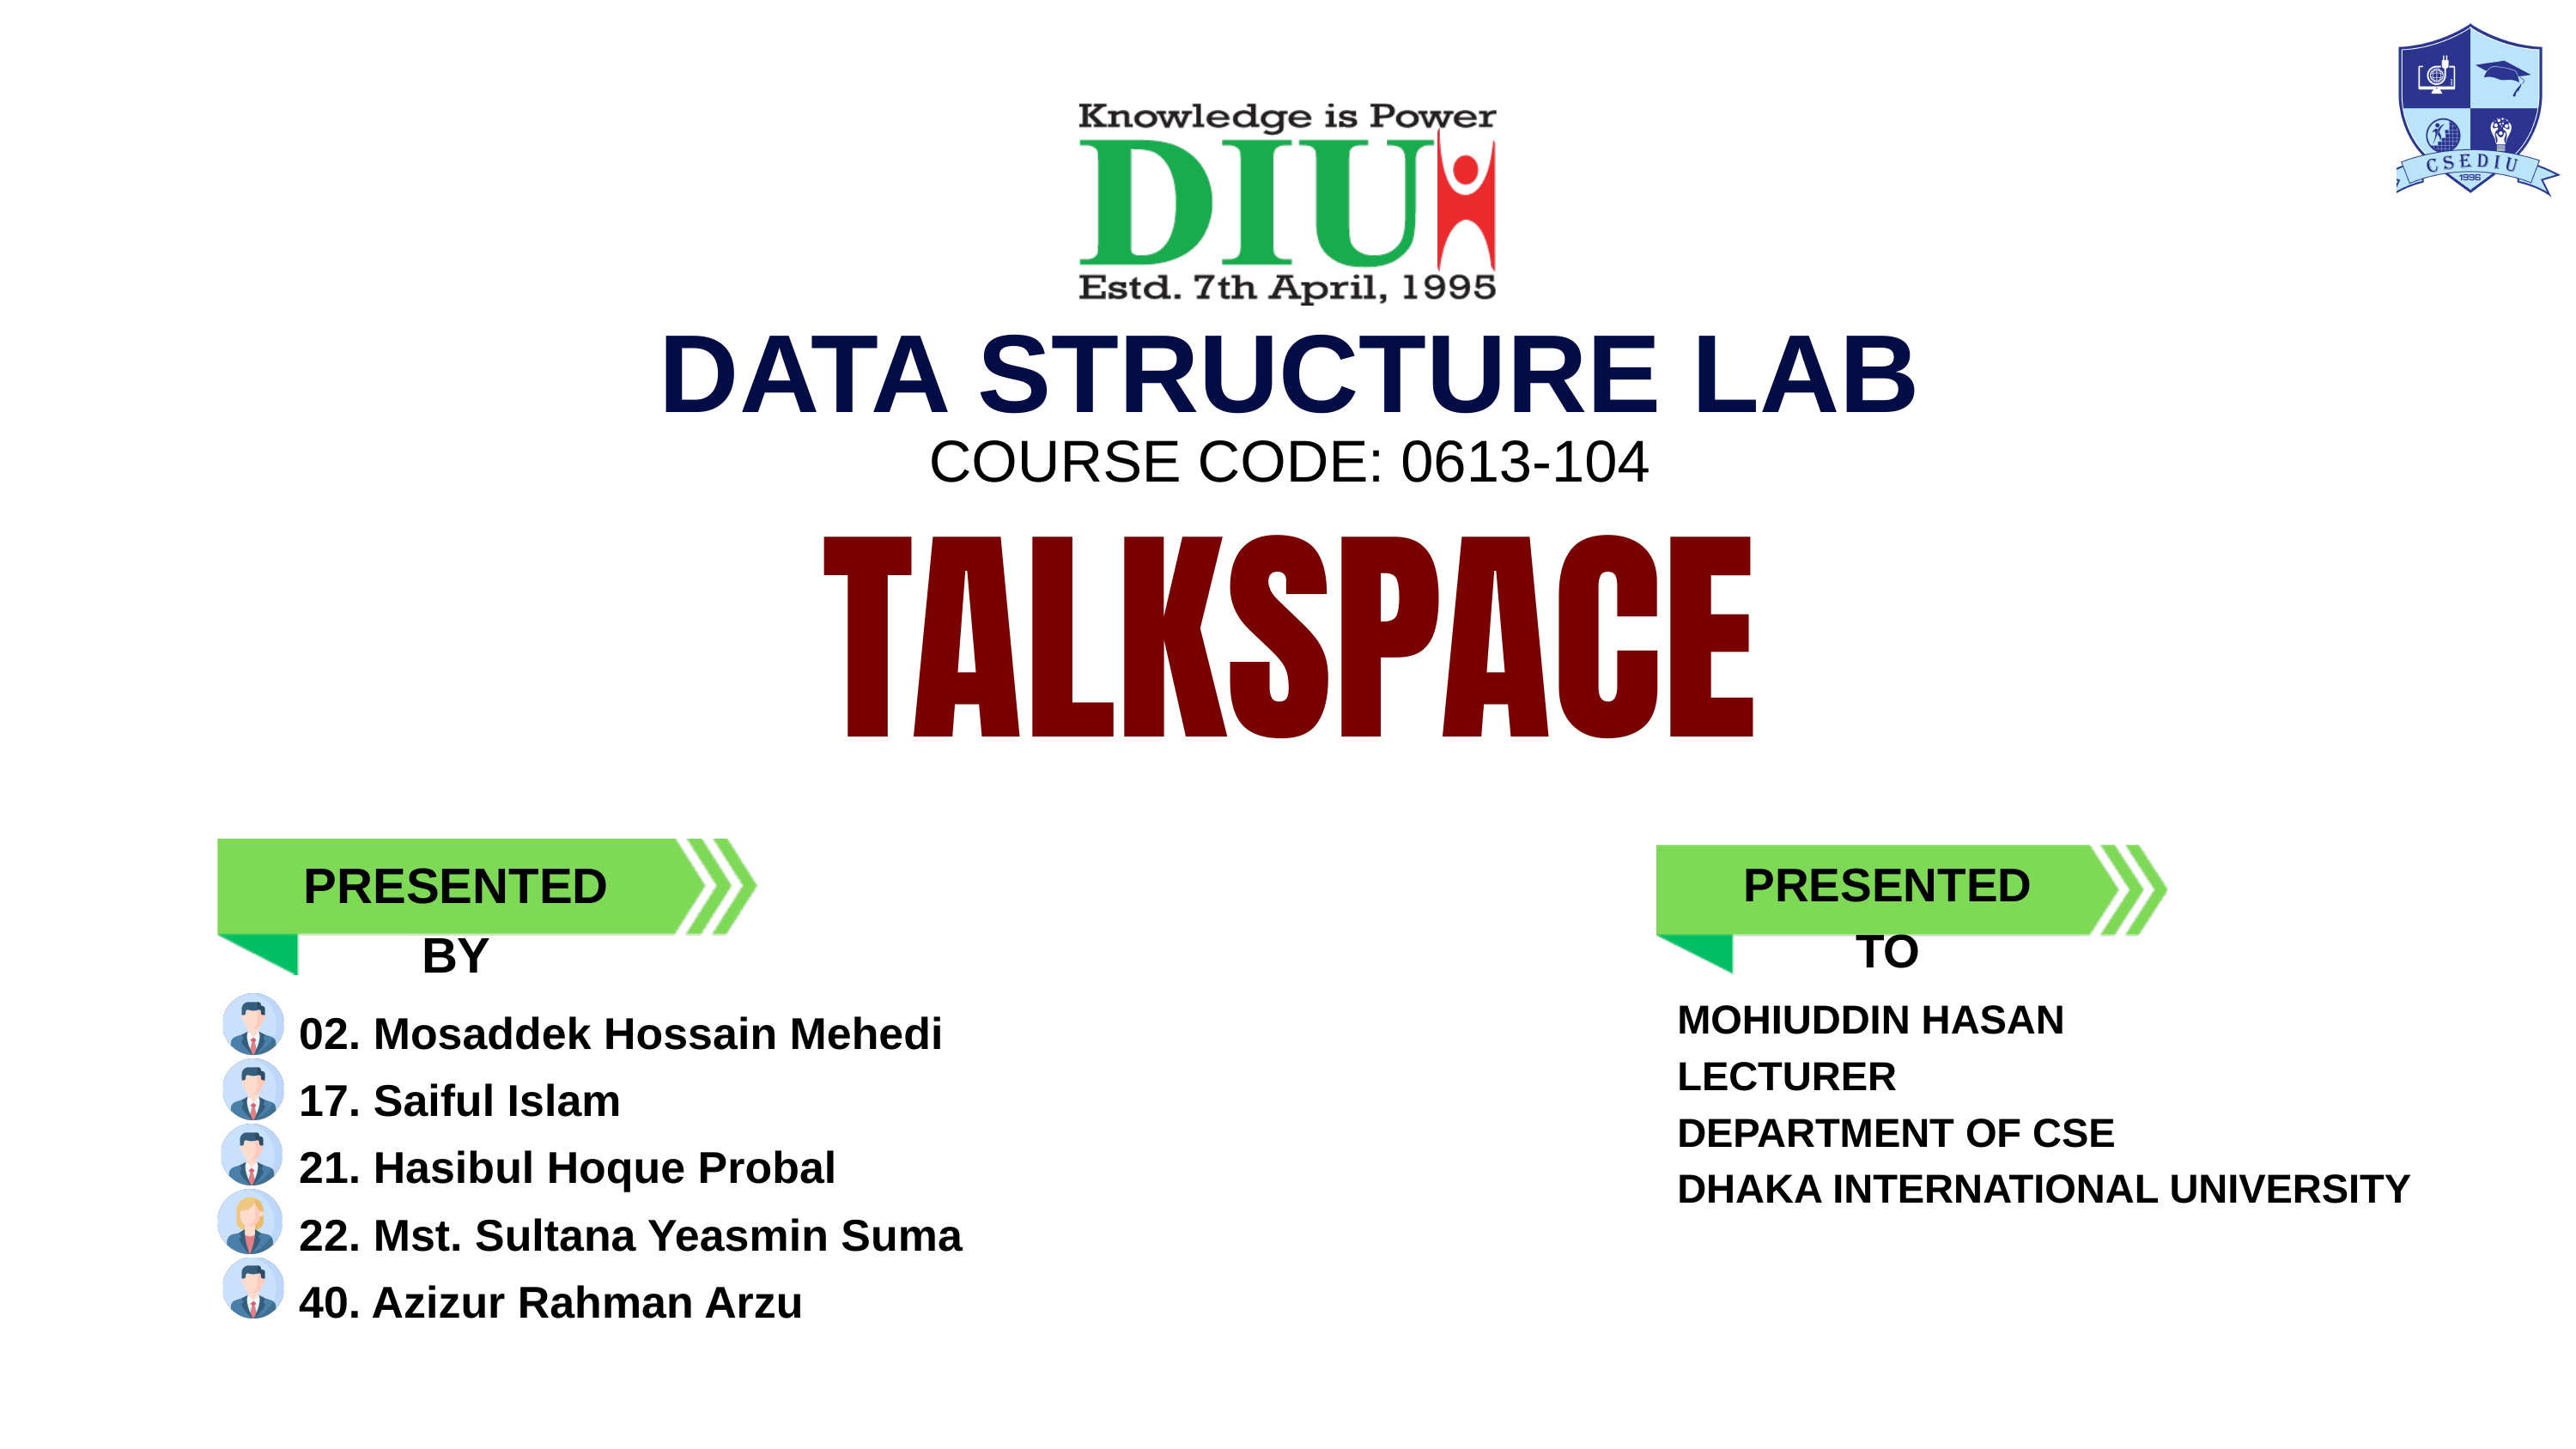

DATA STRUCTURE LAB
COURSE CODE: 0613-104

TALKSPACE

PRESENTED BY
PRESENTED TO

MOHIUDDIN HASAN
LECTURER
DEPARTMENT OF CSE
DHAKA INTERNATIONAL UNIVERSITY

02. Mosaddek Hossain Mehedi
17. Saiful Islam
21. Hasibul Hoque Probal
22. Mst. Sultana Yeasmin Suma
40. Azizur Rahman Arzu